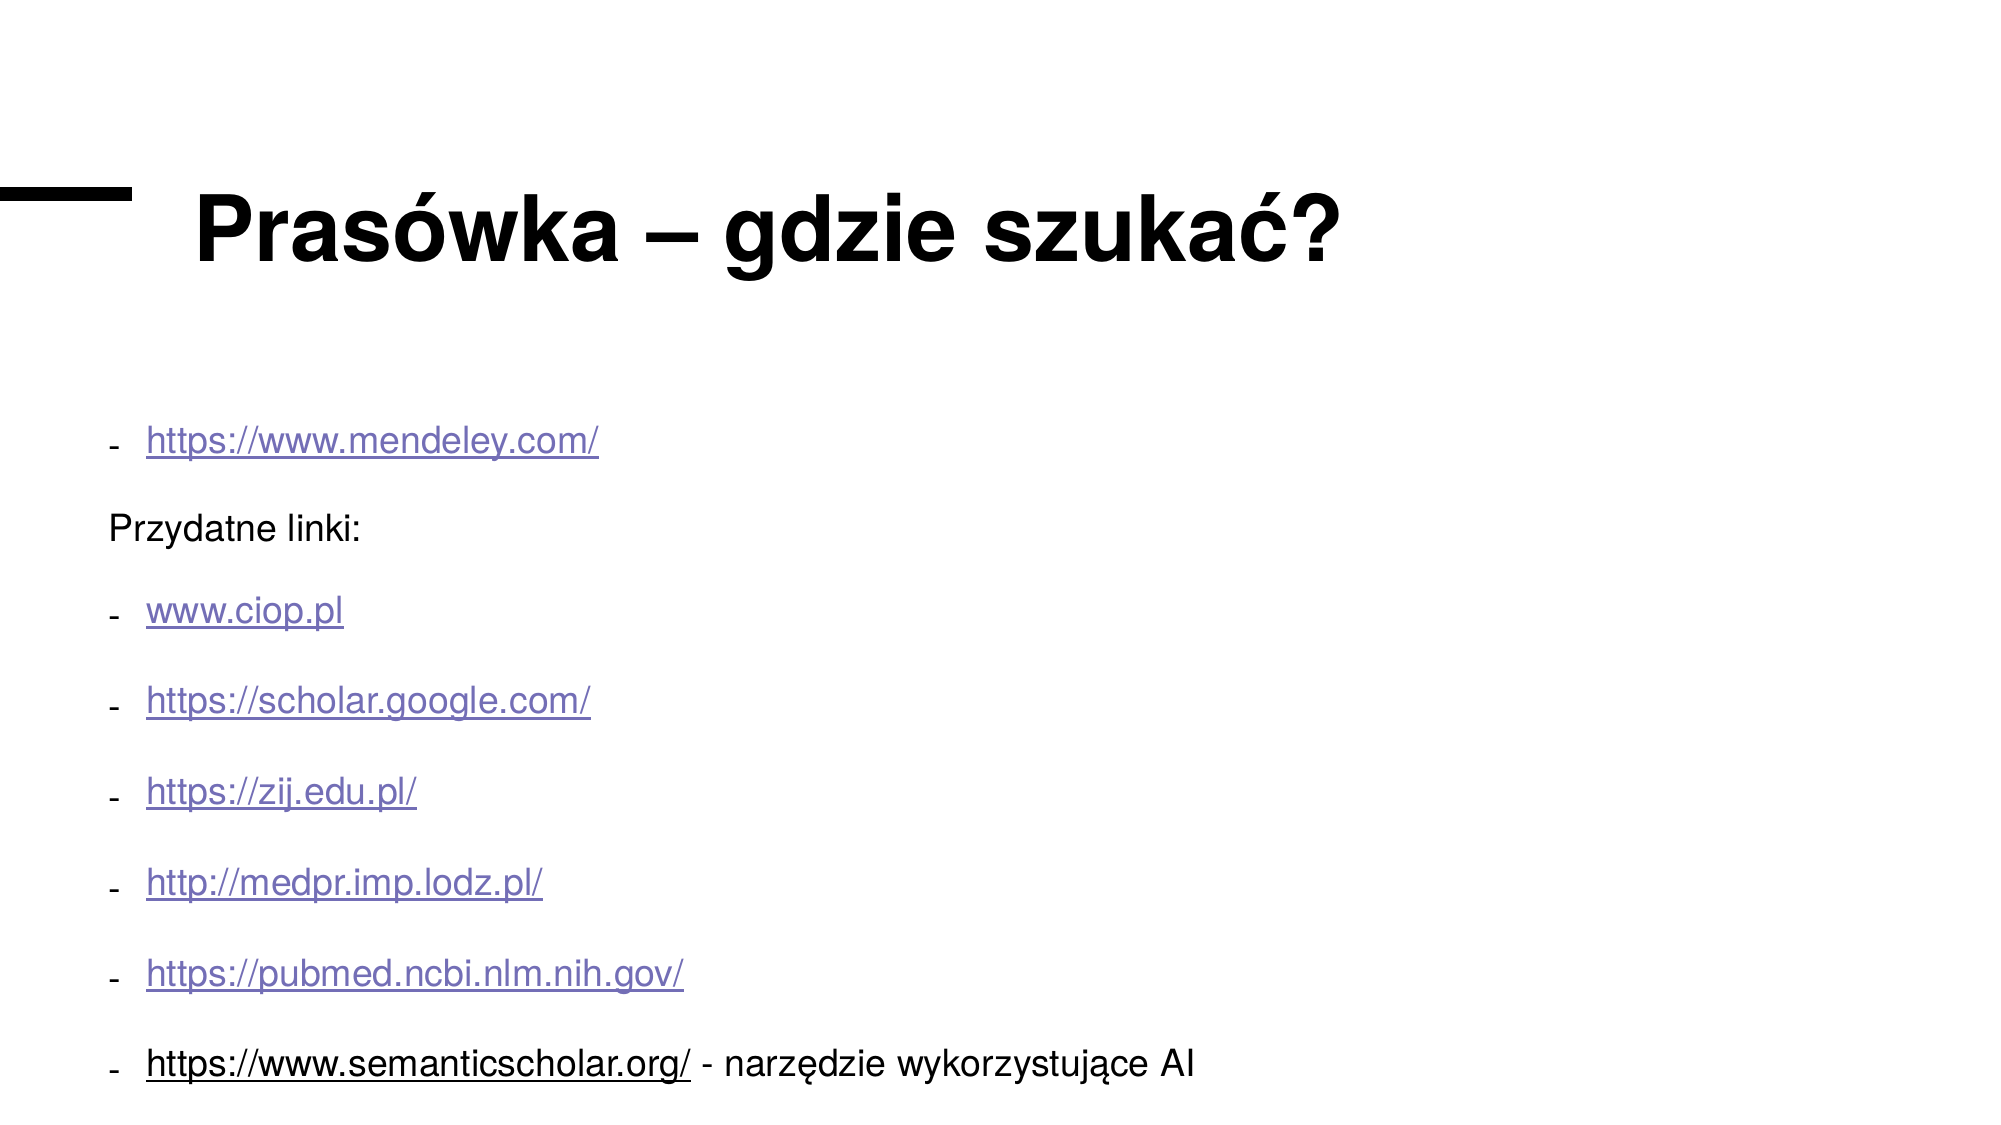

# Prasówka – gdzie szukać?
https://www.mendeley.com/
Przydatne linki:
www.ciop.pl
https://scholar.google.com/
https://zij.edu.pl/
http://medpr.imp.lodz.pl/
https://pubmed.ncbi.nlm.nih.gov/
https://www.semanticscholar.org/ - narzędzie wykorzystujące AI